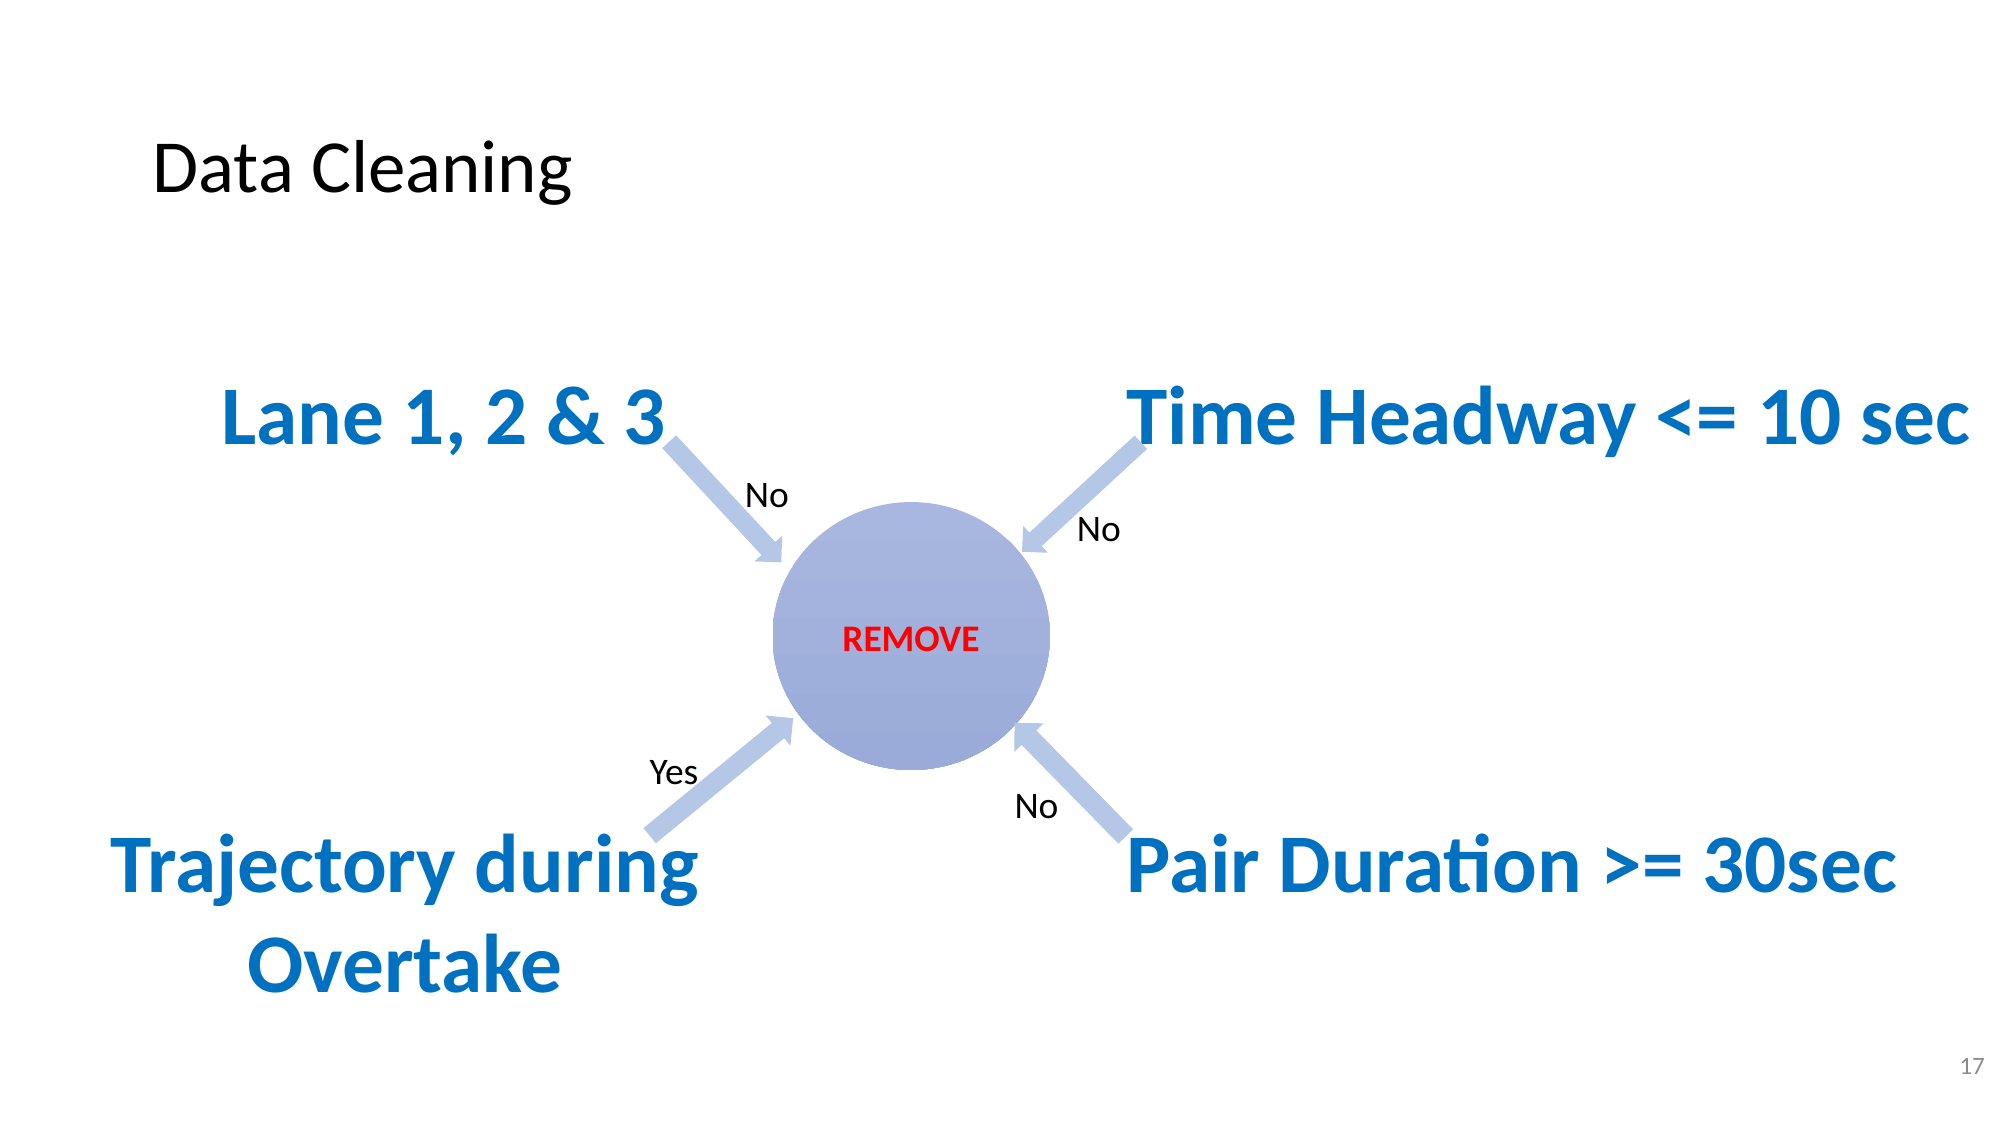

# Data Cleaning
Lane 1, 2 & 3
Time Headway <= 10 sec
No

No
REMOVE
Yes

No
Trajectory during Overtake
Pair Duration >= 30sec
17